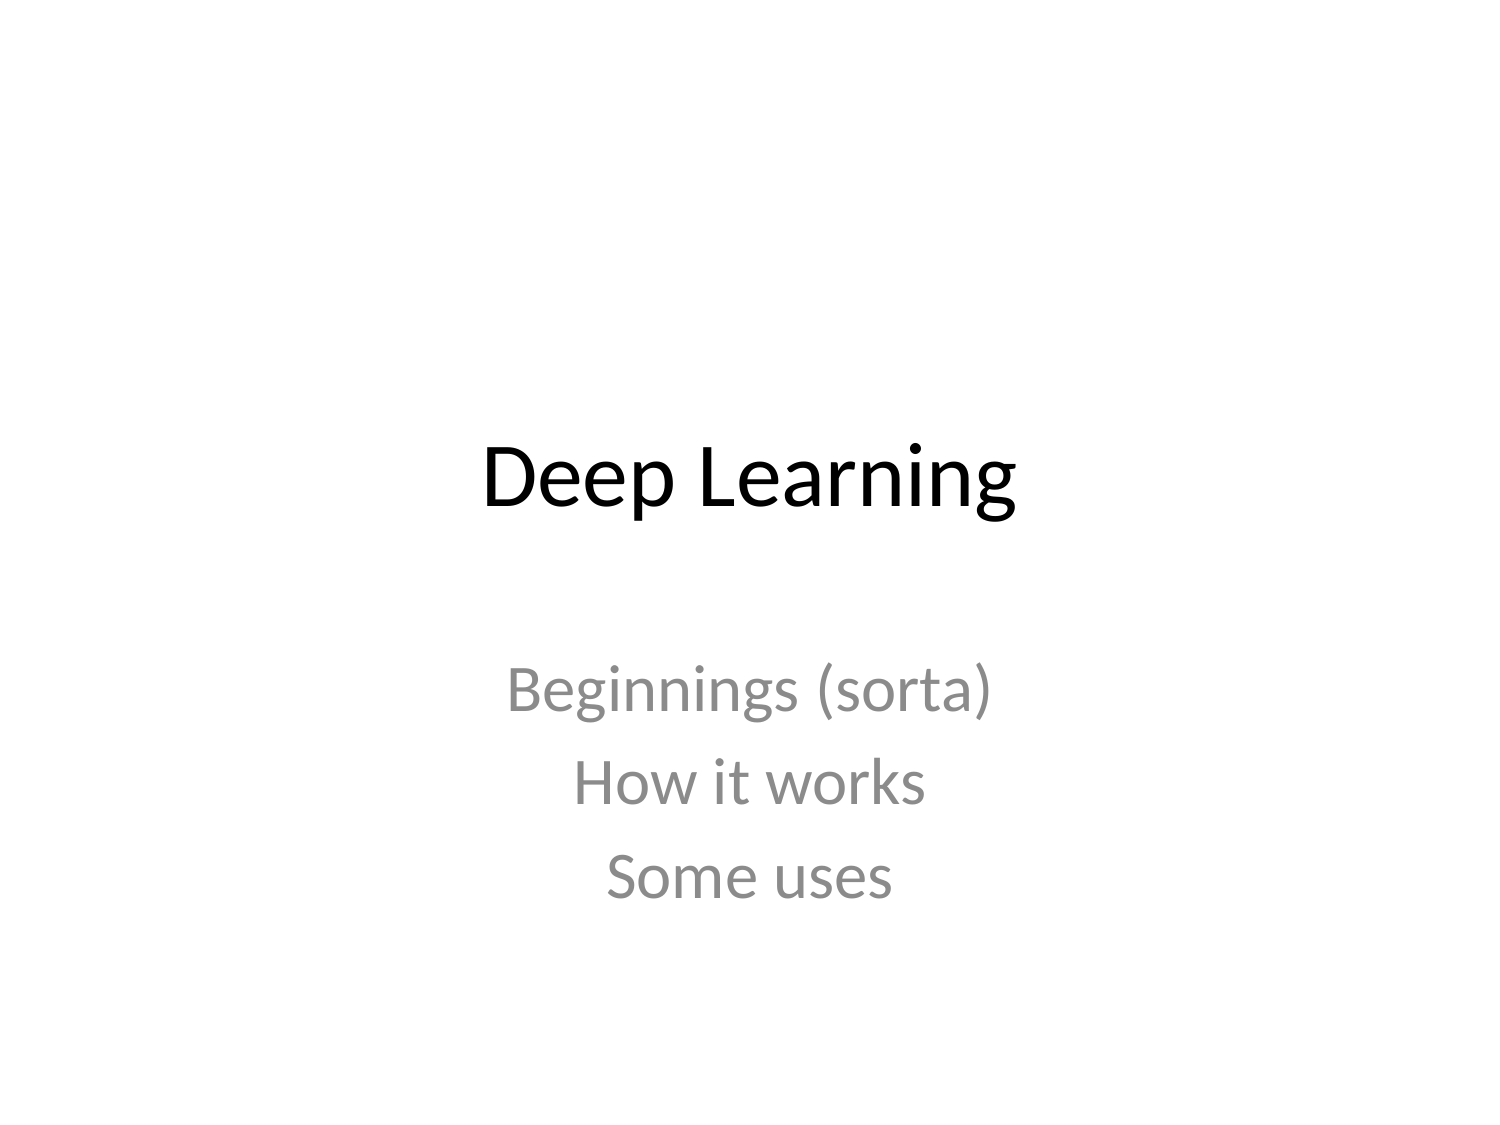

# Deep Learning
Beginnings (sorta)
How it works
Some uses